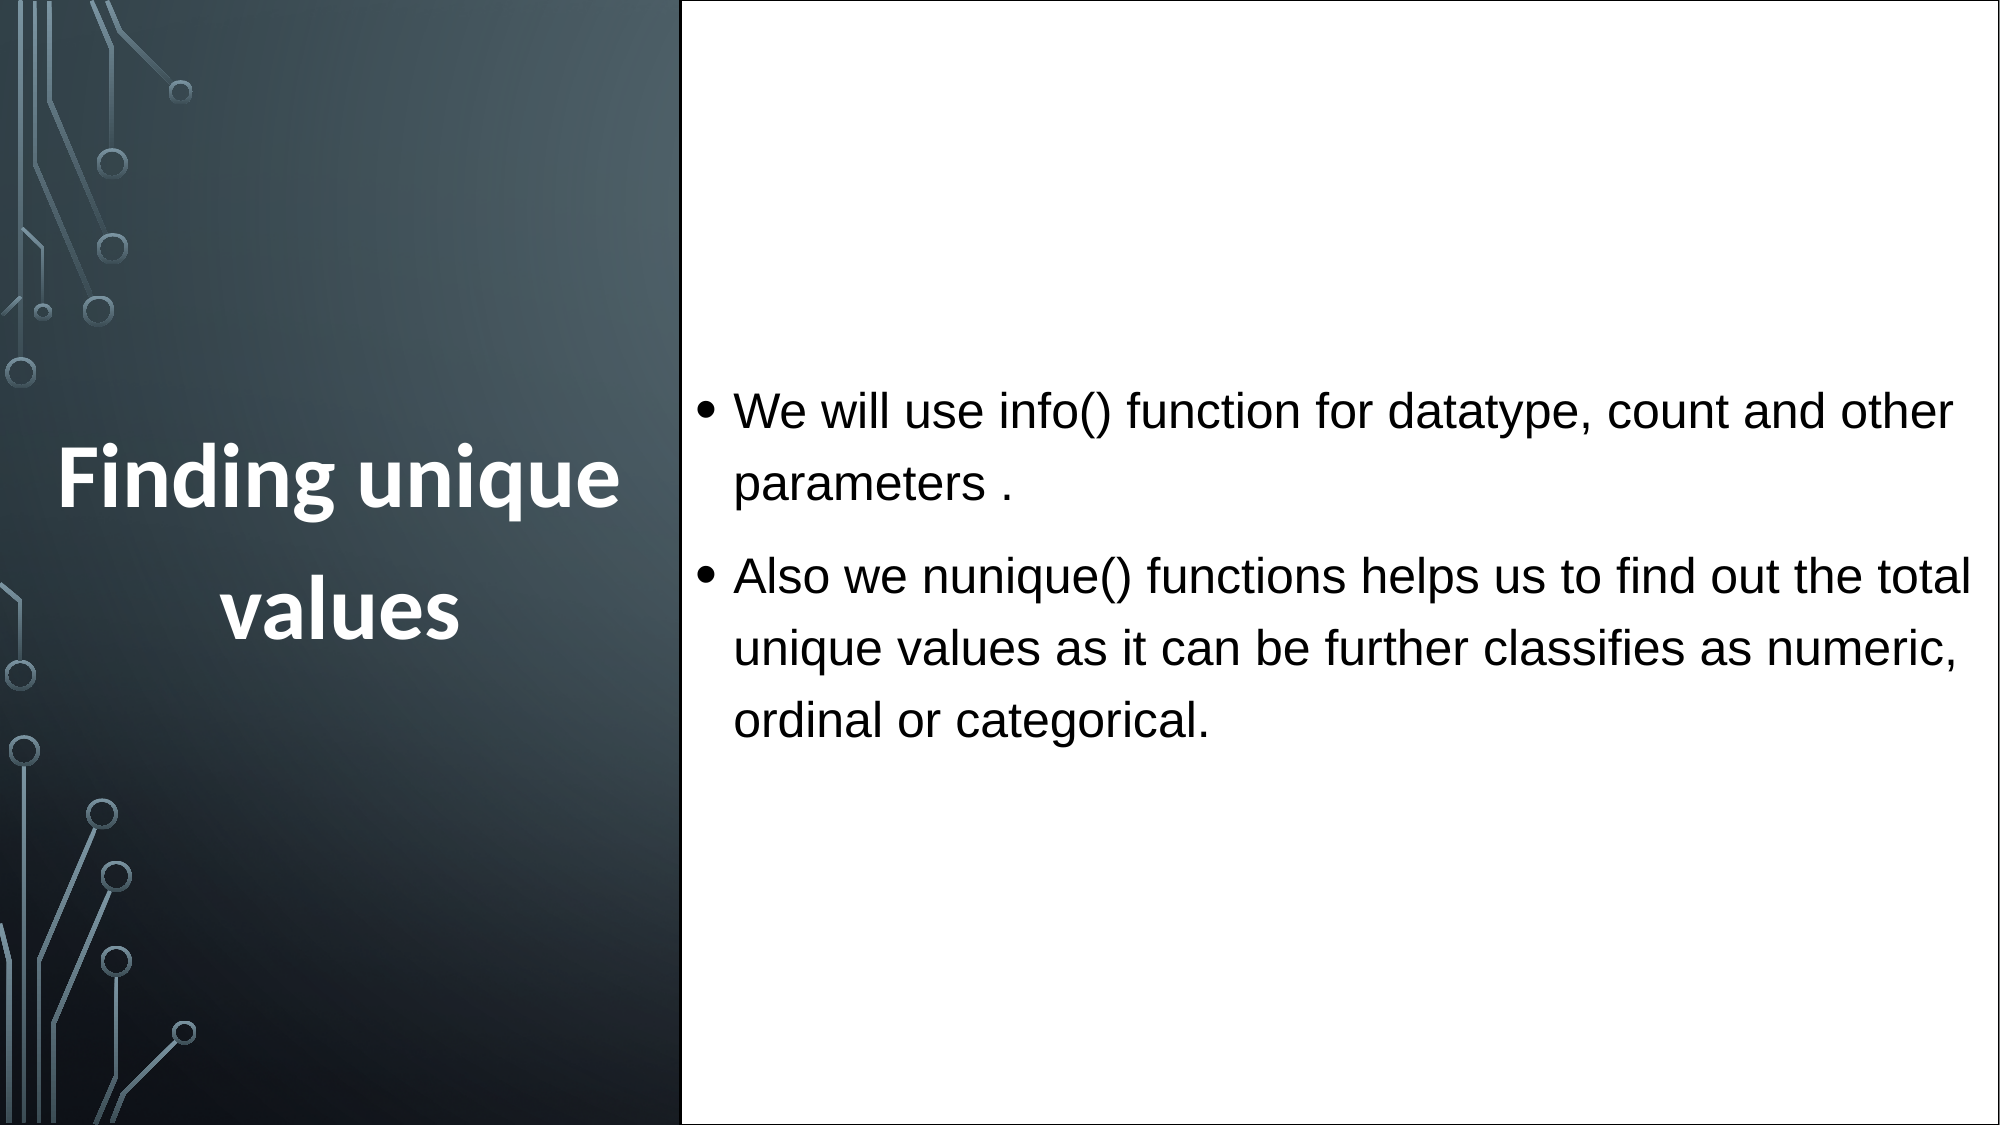

Finding unique values

We will use info() function for datatype, count and other parameters .
Also we nunique() functions helps us to find out the total unique values as it can be further classifies as numeric, ordinal or categorical.